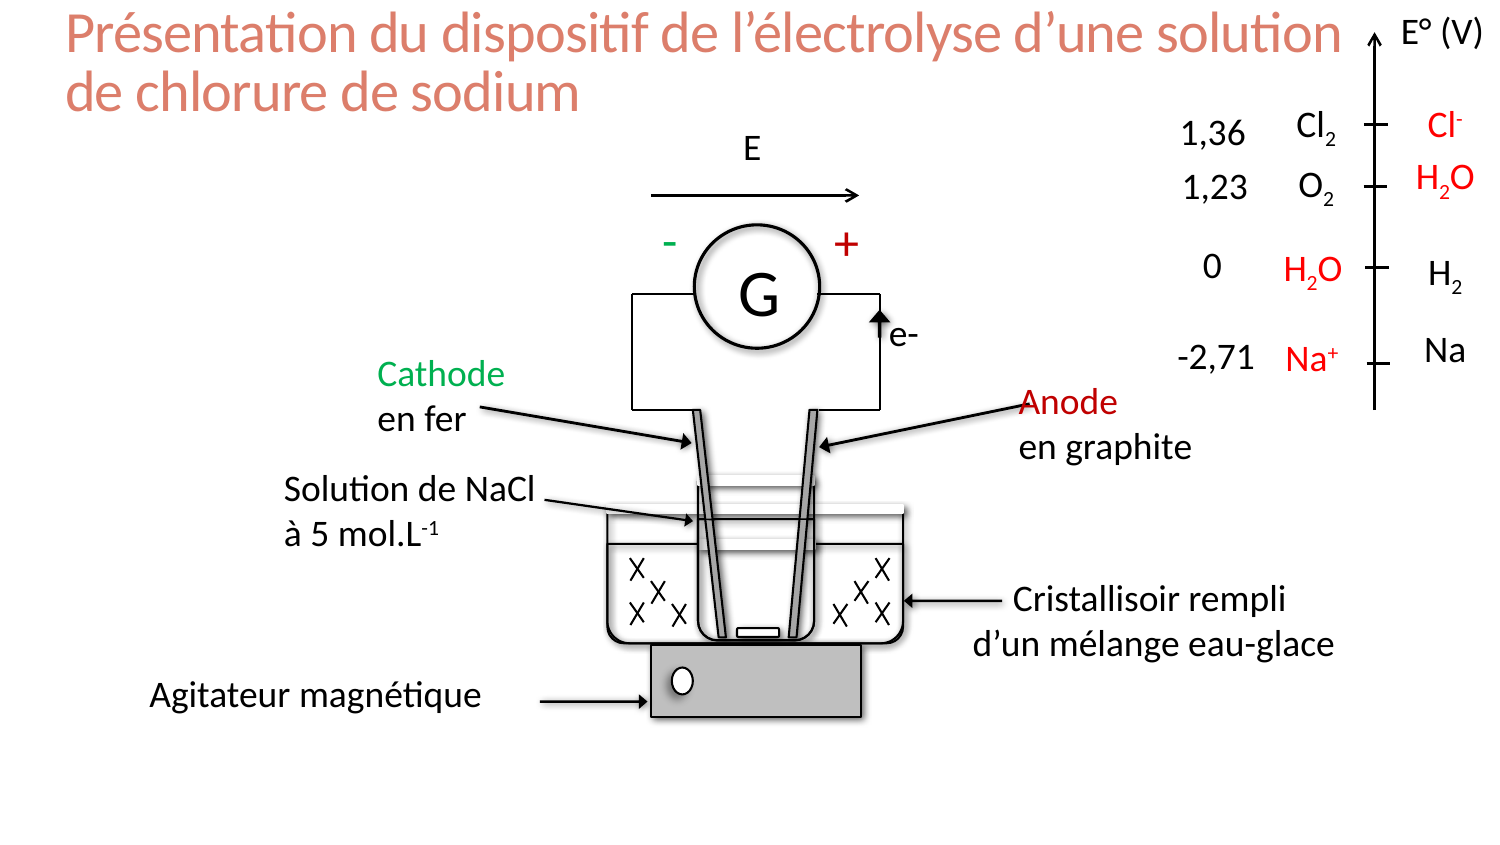

E° (V)
# Présentation du dispositif de l’électrolyse d’une solution de chlorure de sodium
Cl-
Cl2
1,36
E
H2O
O2
1,23
-
+

G

e-

Cathode
en fer
Anode
en graphite

Solution de NaCl
à 5 mol.L-1

Cristallisoir rempli
d’un mélange eau-glace

Agitateur magnétique

0
H2O
H2
Na
-2,71
Na+
15